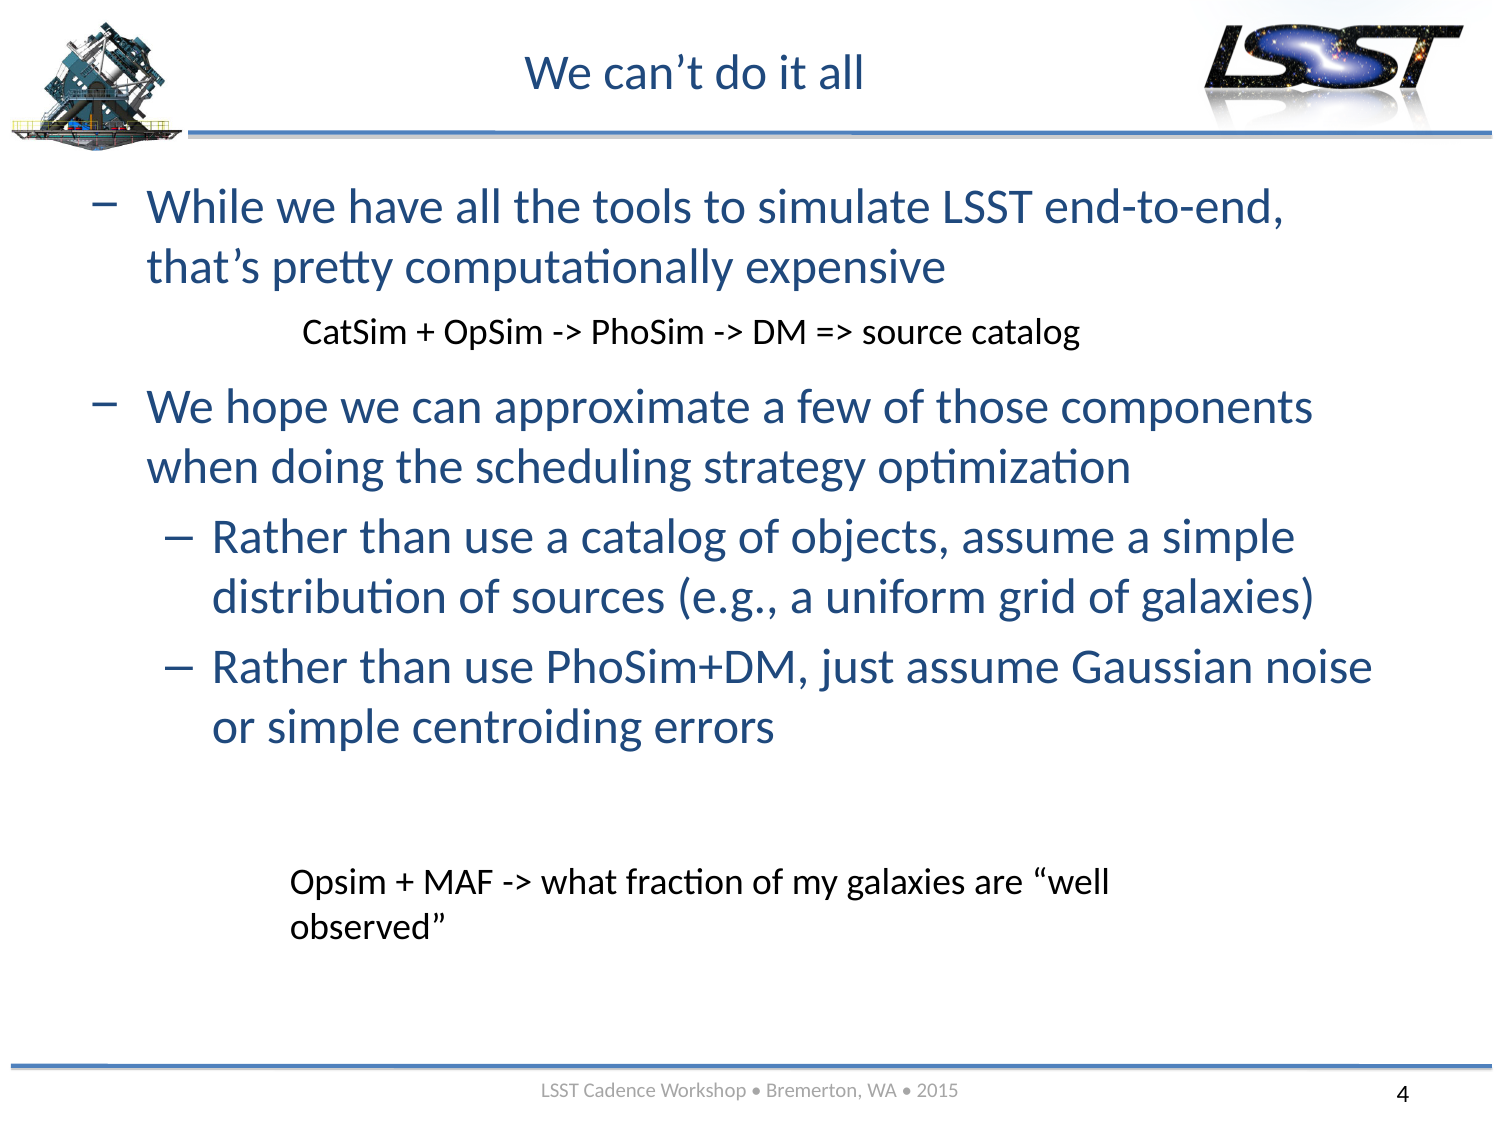

# We can’t do it all
While we have all the tools to simulate LSST end-to-end, that’s pretty computationally expensive

We hope we can approximate a few of those components when doing the scheduling strategy optimization
Rather than use a catalog of objects, assume a simple distribution of sources (e.g., a uniform grid of galaxies)
Rather than use PhoSim+DM, just assume Gaussian noise or simple centroiding errors
CatSim + OpSim -> PhoSim -> DM => source catalog
Opsim + MAF -> what fraction of my galaxies are “well observed”